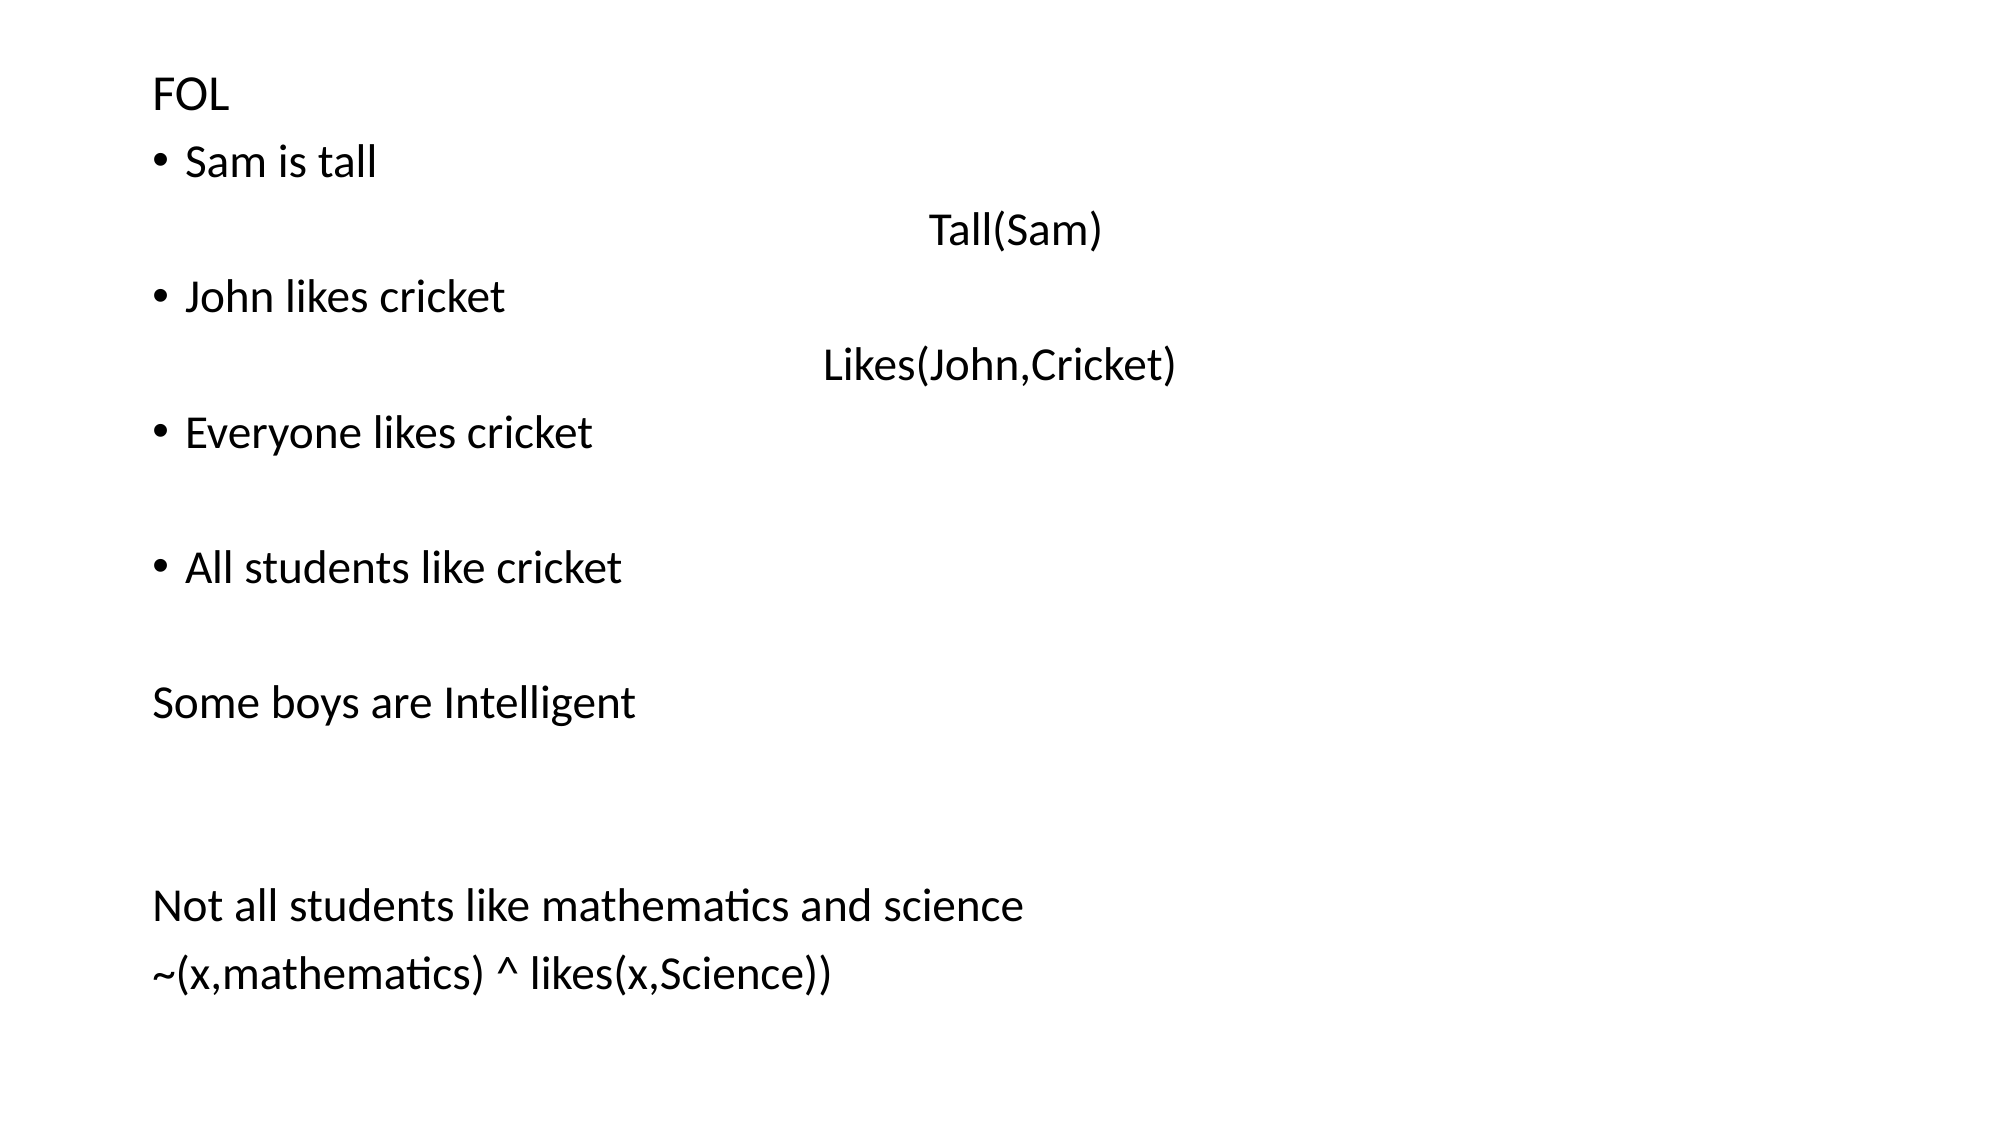

# FOL
Sam is tall
   Tall(Sam)
John likes cricket
Likes(John,Cricket)
Everyone likes cricket

All students like cricket

Some boys are Intelligent

Not all students like mathematics and science
~(x,mathematics) ^ likes(x,Science))